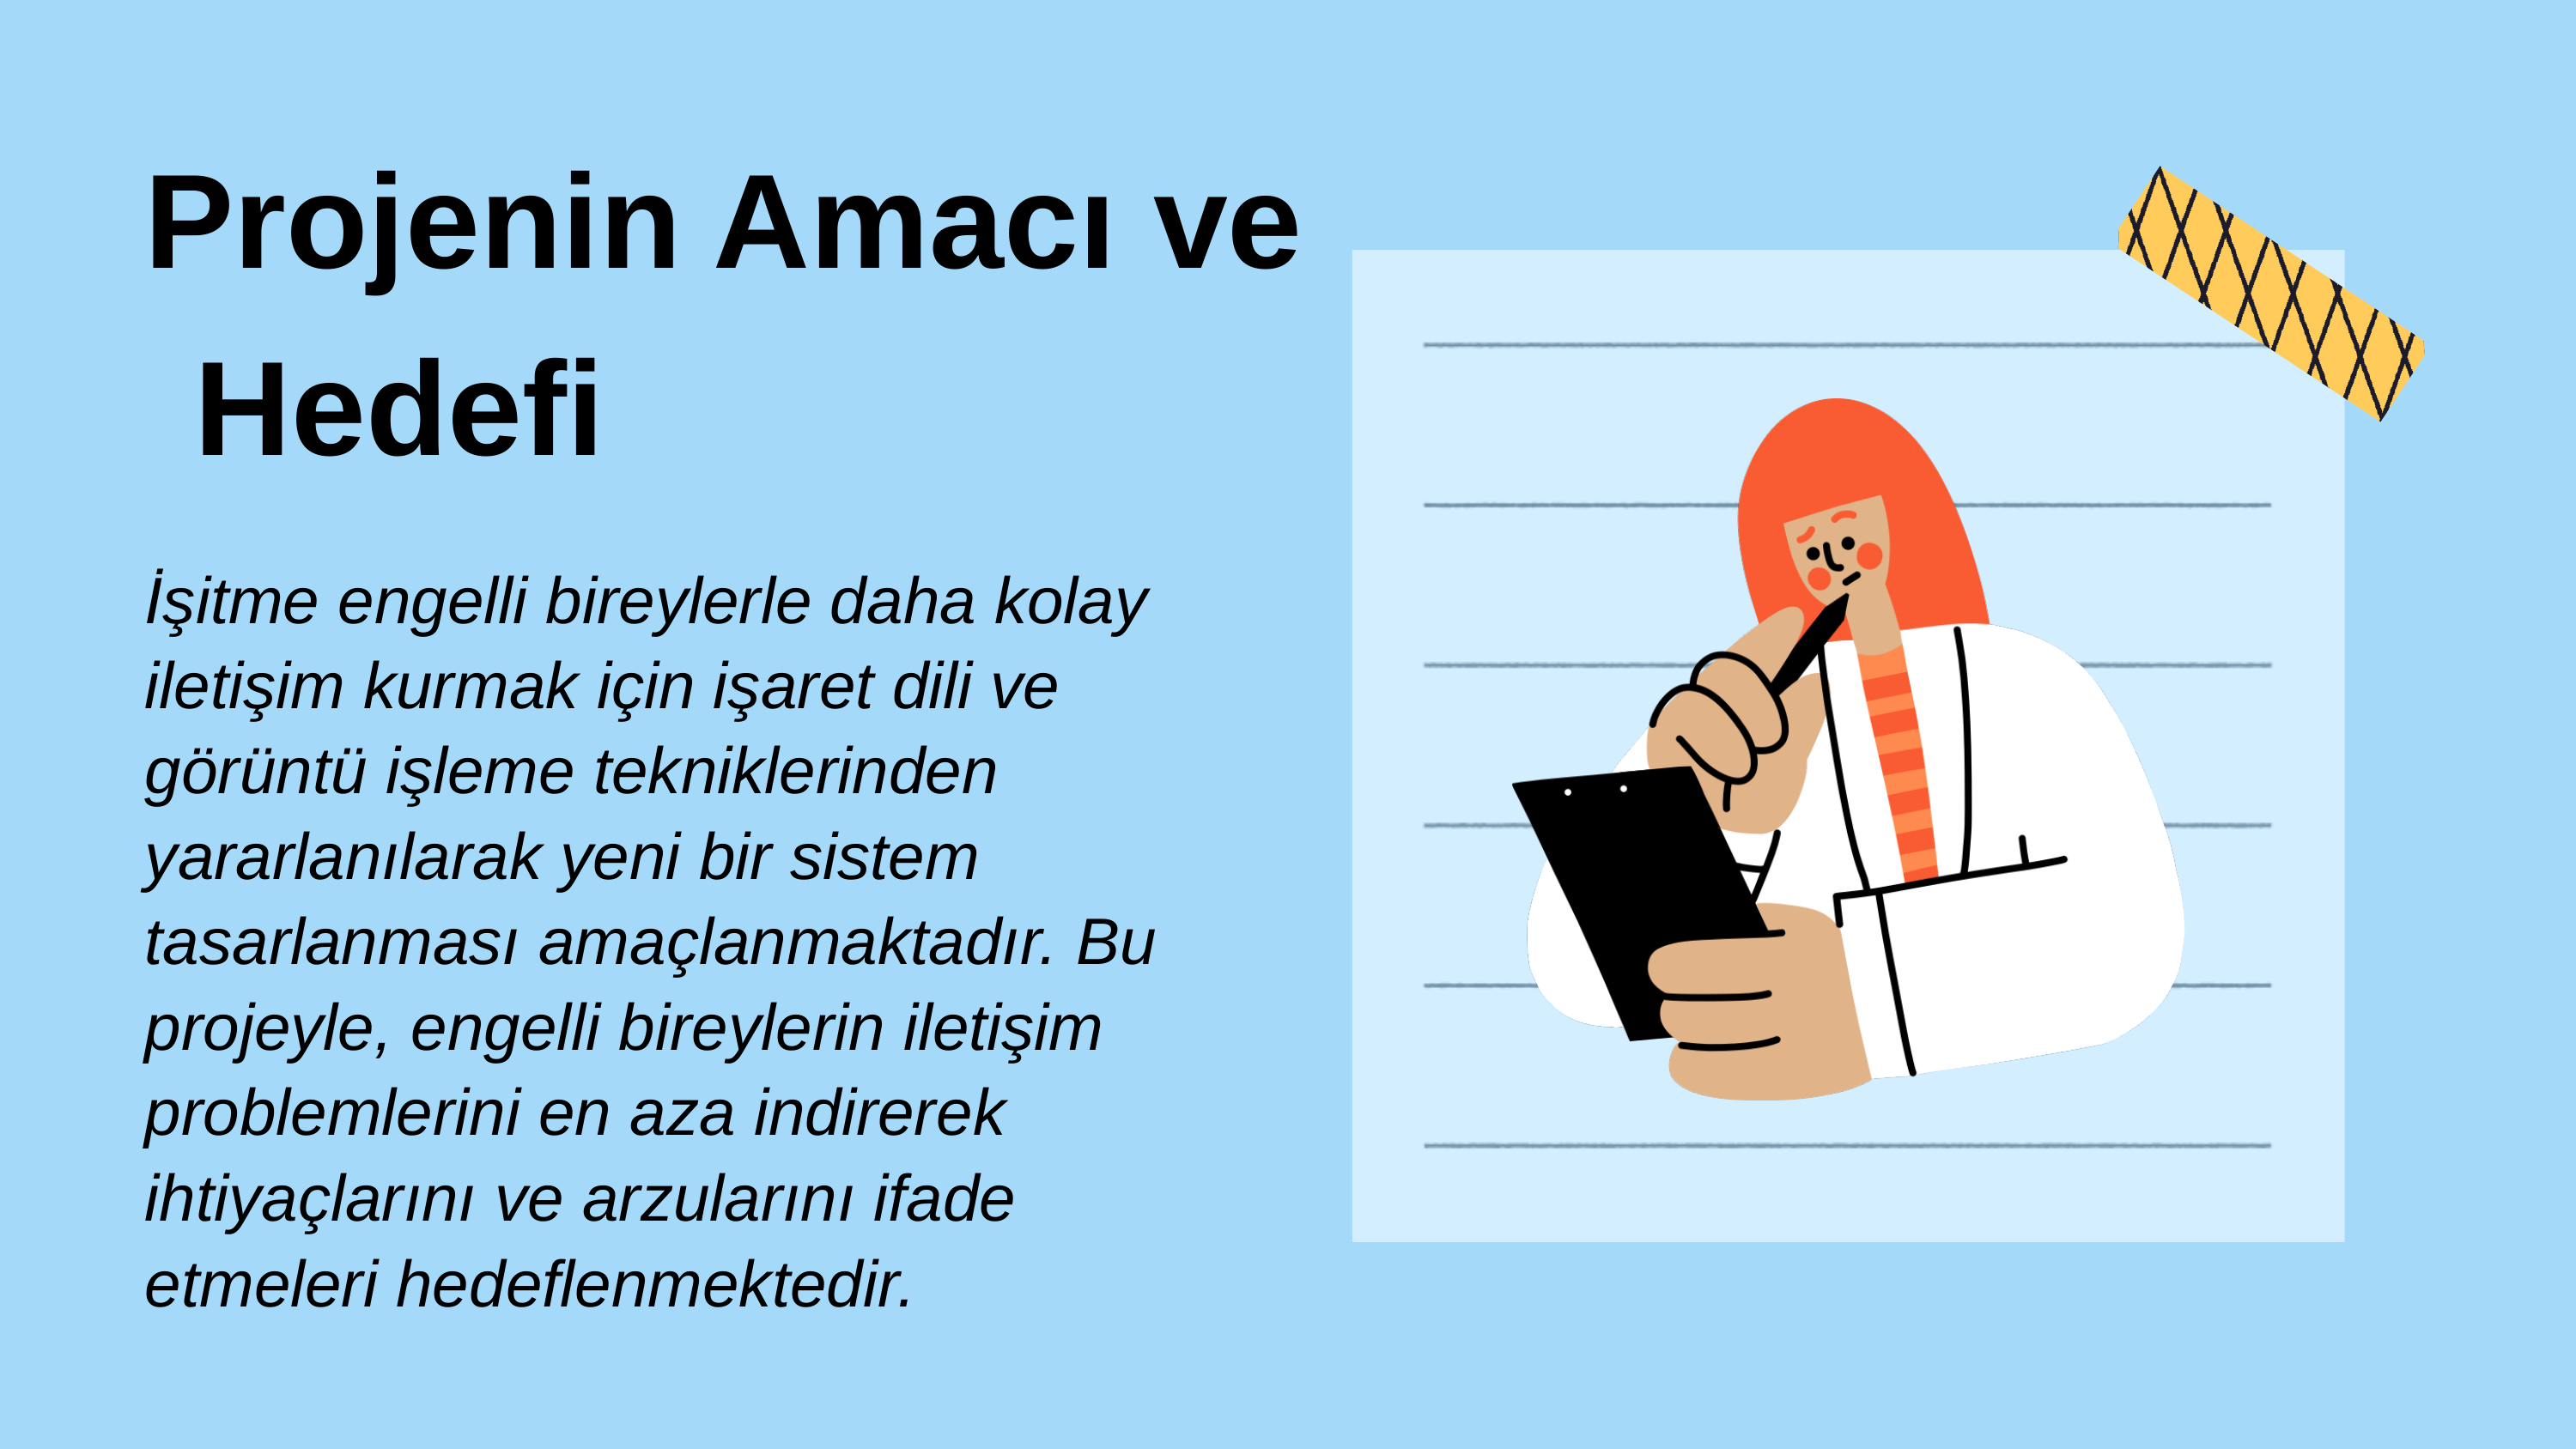

Projenin Amacı ve
Hedefi

İşitme engelli bireylerle daha kolay iletişim kurmak için işaret dili ve görüntü işleme tekniklerinden yararlanılarak yeni bir sistem tasarlanması amaçlanmaktadır. Bu projeyle, engelli bireylerin iletişim problemlerini en aza indirerek ihtiyaçlarını ve arzularını ifade etmeleri hedeflenmektedir.